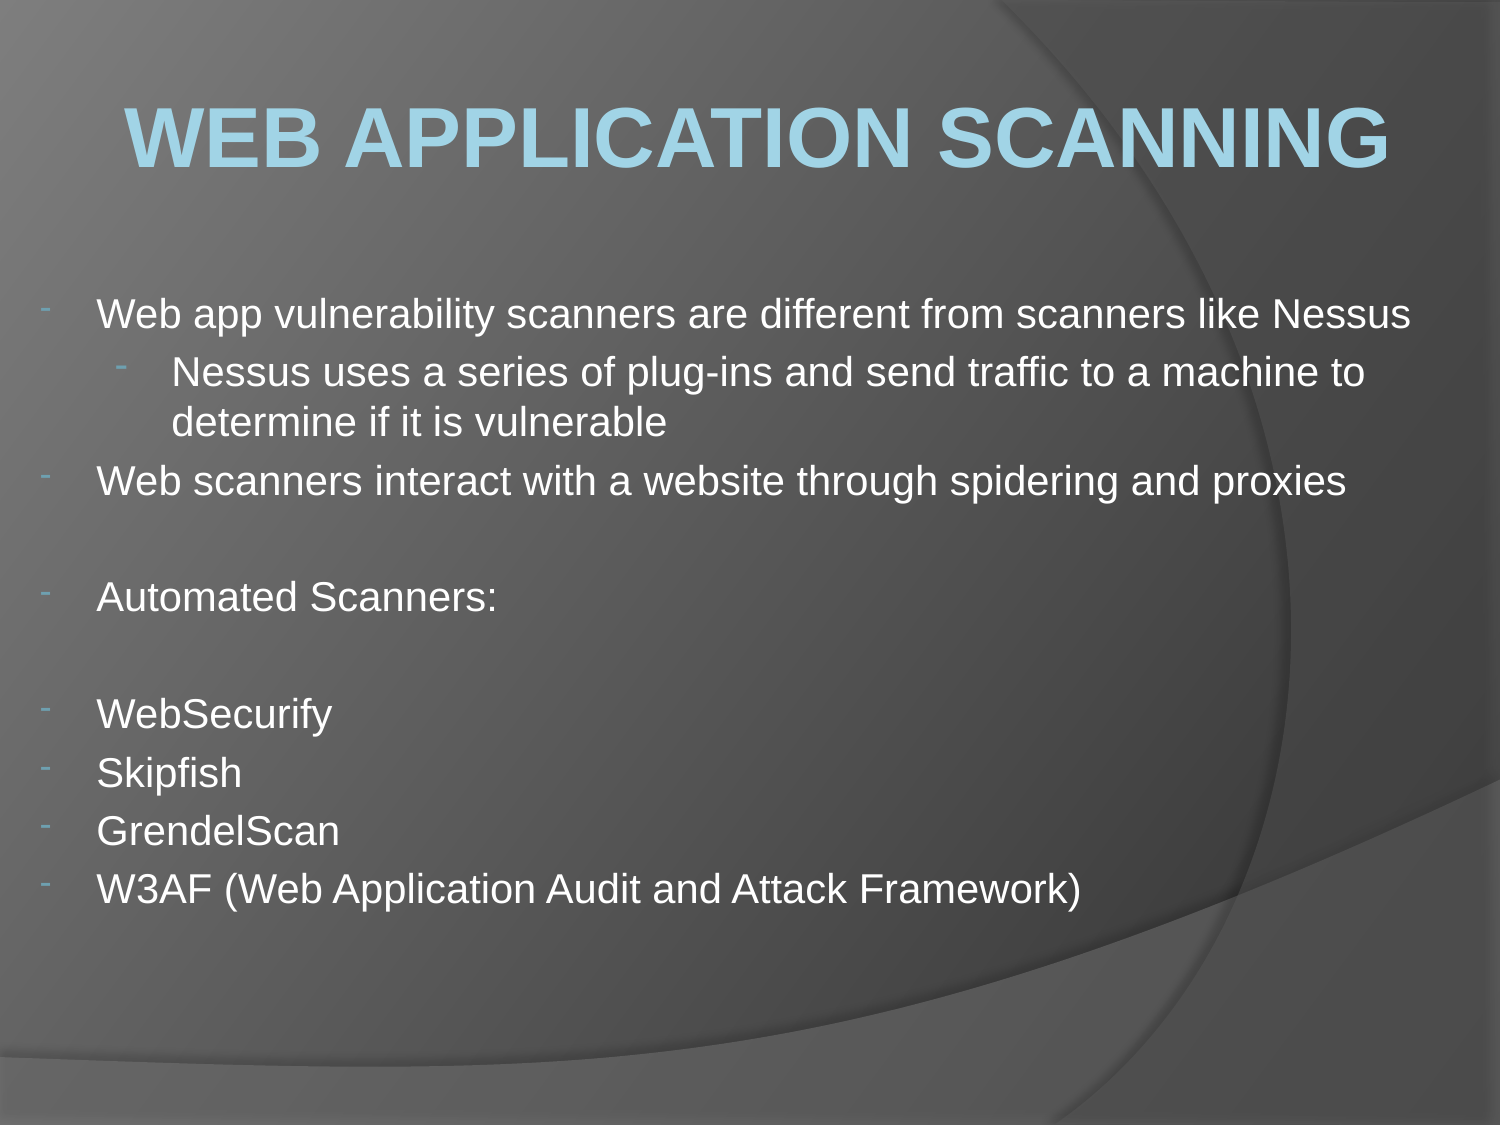

# Web Application scanning
Web app vulnerability scanners are different from scanners like Nessus
Nessus uses a series of plug-ins and send traffic to a machine to determine if it is vulnerable
Web scanners interact with a website through spidering and proxies

Automated Scanners:

WebSecurify
Skipfish
GrendelScan
W3AF (Web Application Audit and Attack Framework)